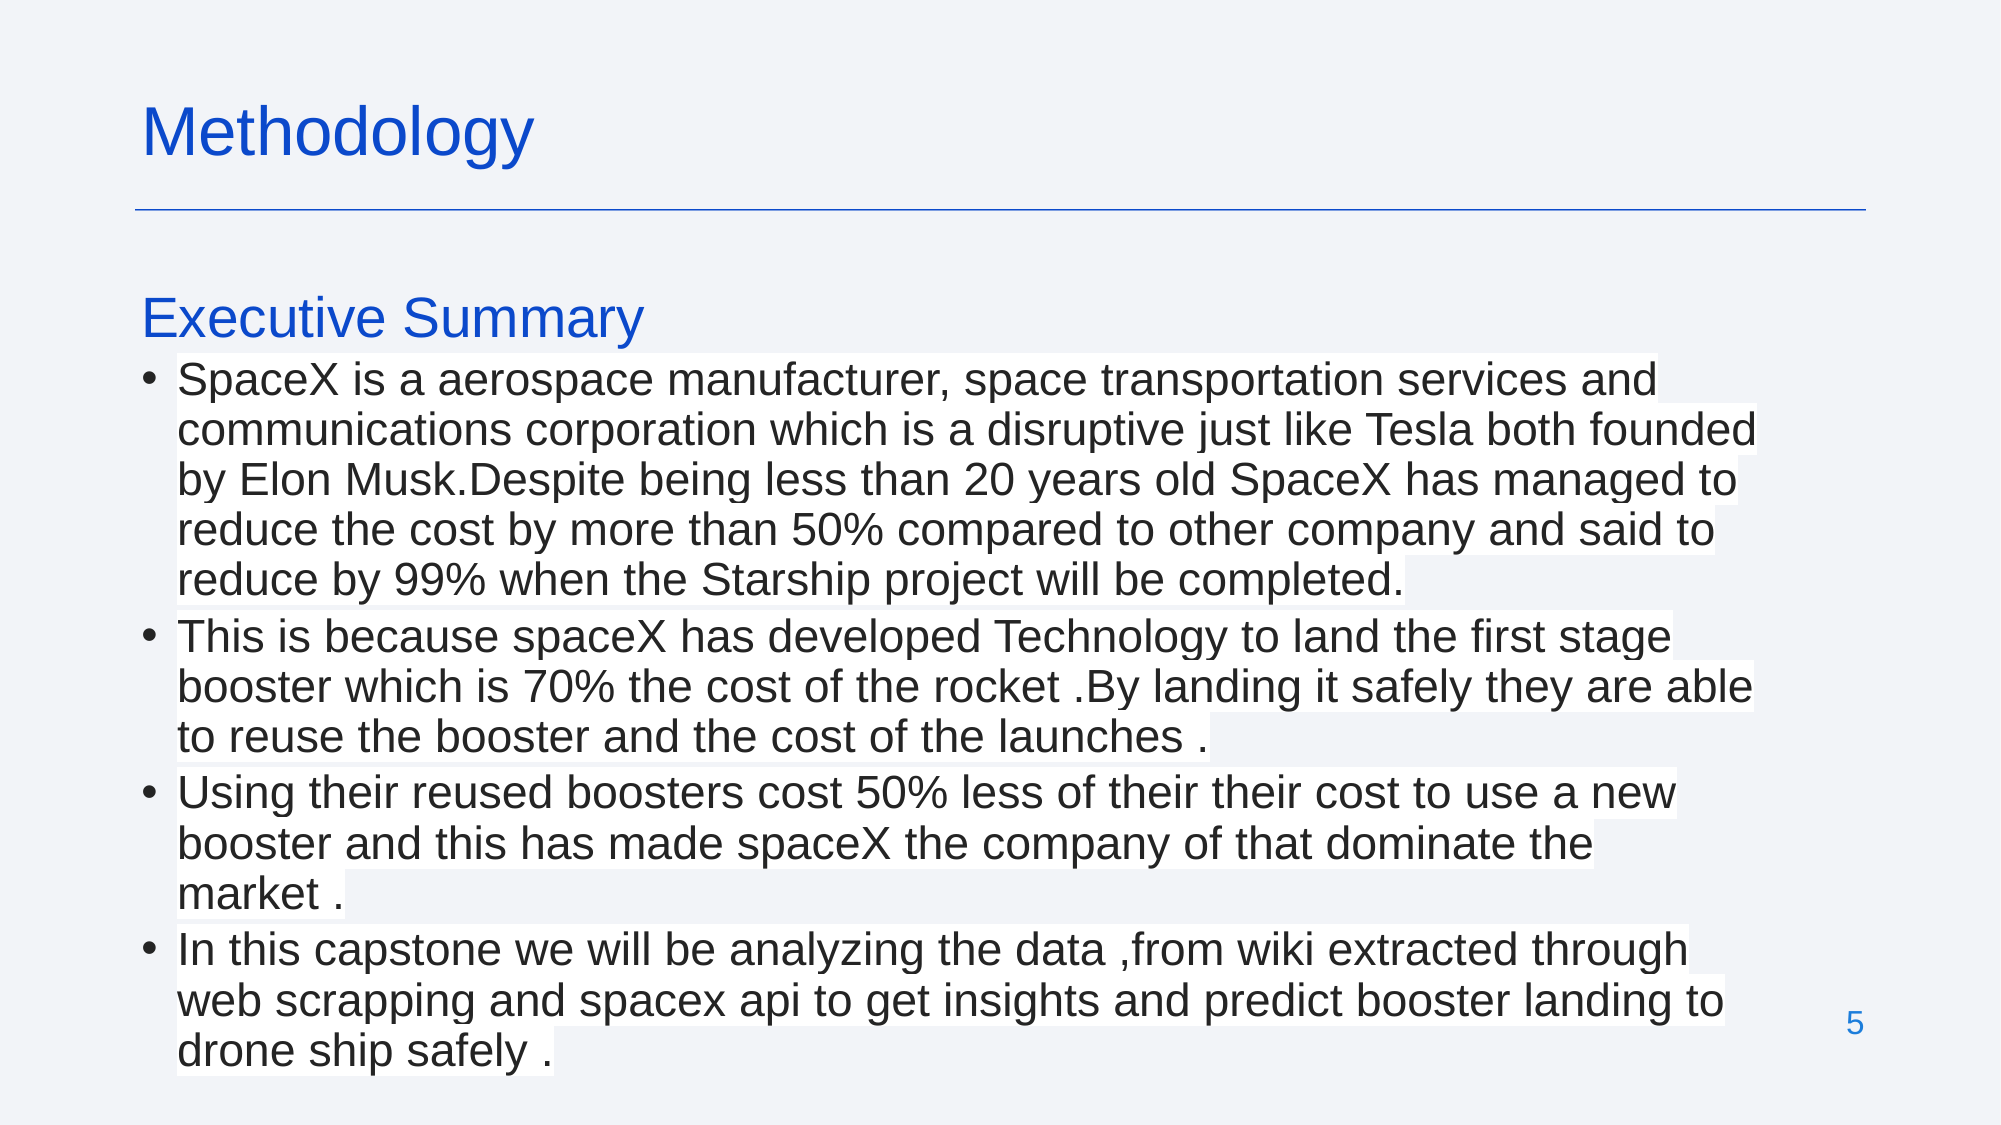

Methodology
Executive Summary
SpaceX is a aerospace manufacturer, space transportation services and communications corporation which is a disruptive just like Tesla both founded by Elon Musk.Despite being less than 20 years old SpaceX has managed to reduce the cost by more than 50% compared to other company and said to reduce by 99% when the Starship project will be completed.
This is because spaceX has developed Technology to land the first stage booster which is 70% the cost of the rocket .By landing it safely they are able to reuse the booster and the cost of the launches .
Using their reused boosters cost 50% less of their their cost to use a new booster and this has made spaceX the company of that dominate the market .
In this capstone we will be analyzing the data ,from wiki extracted through web scrapping and spacex api to get insights and predict booster landing to drone ship safely .
5